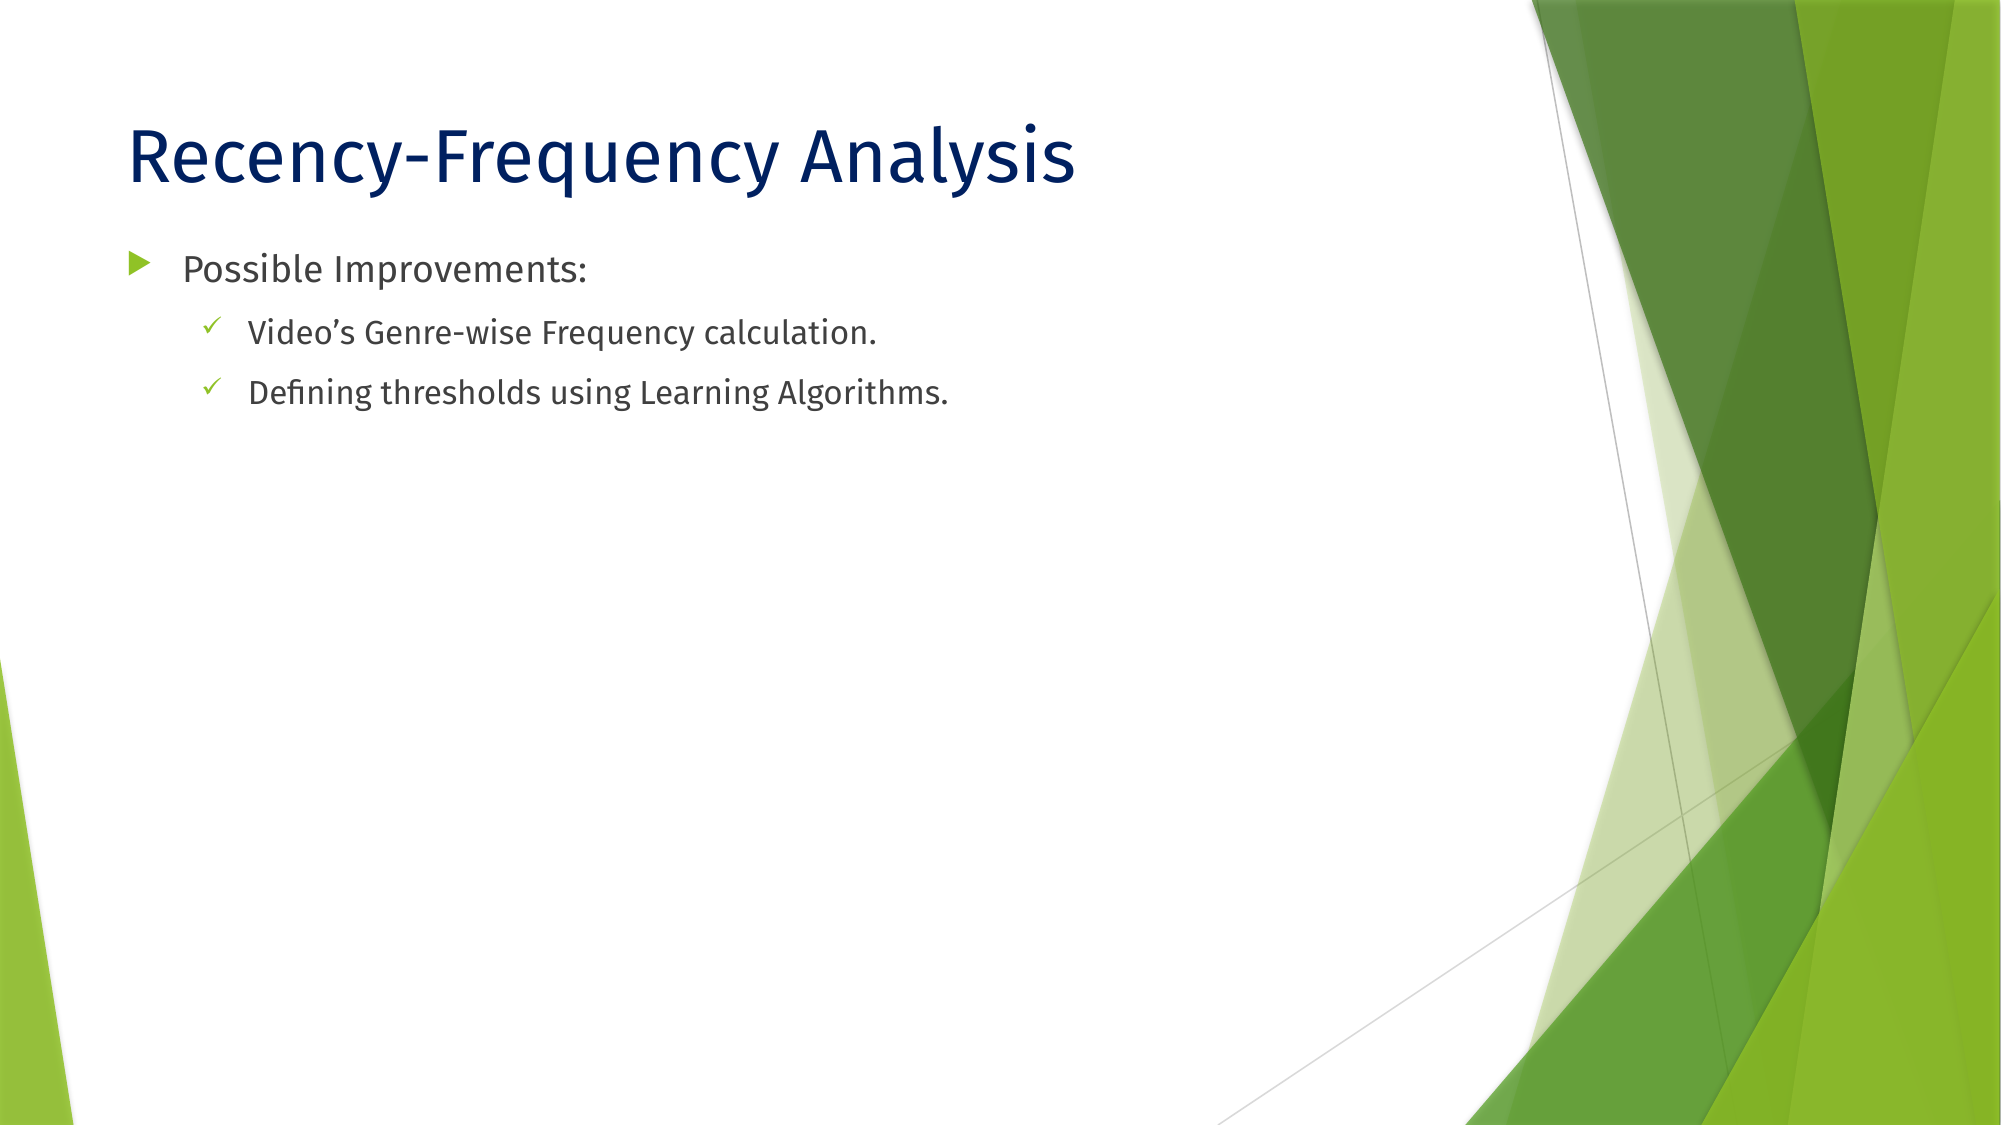

# Recency-Frequency Analysis
Possible Improvements:
Video’s Genre-wise Frequency calculation.
Defining thresholds using Learning Algorithms.